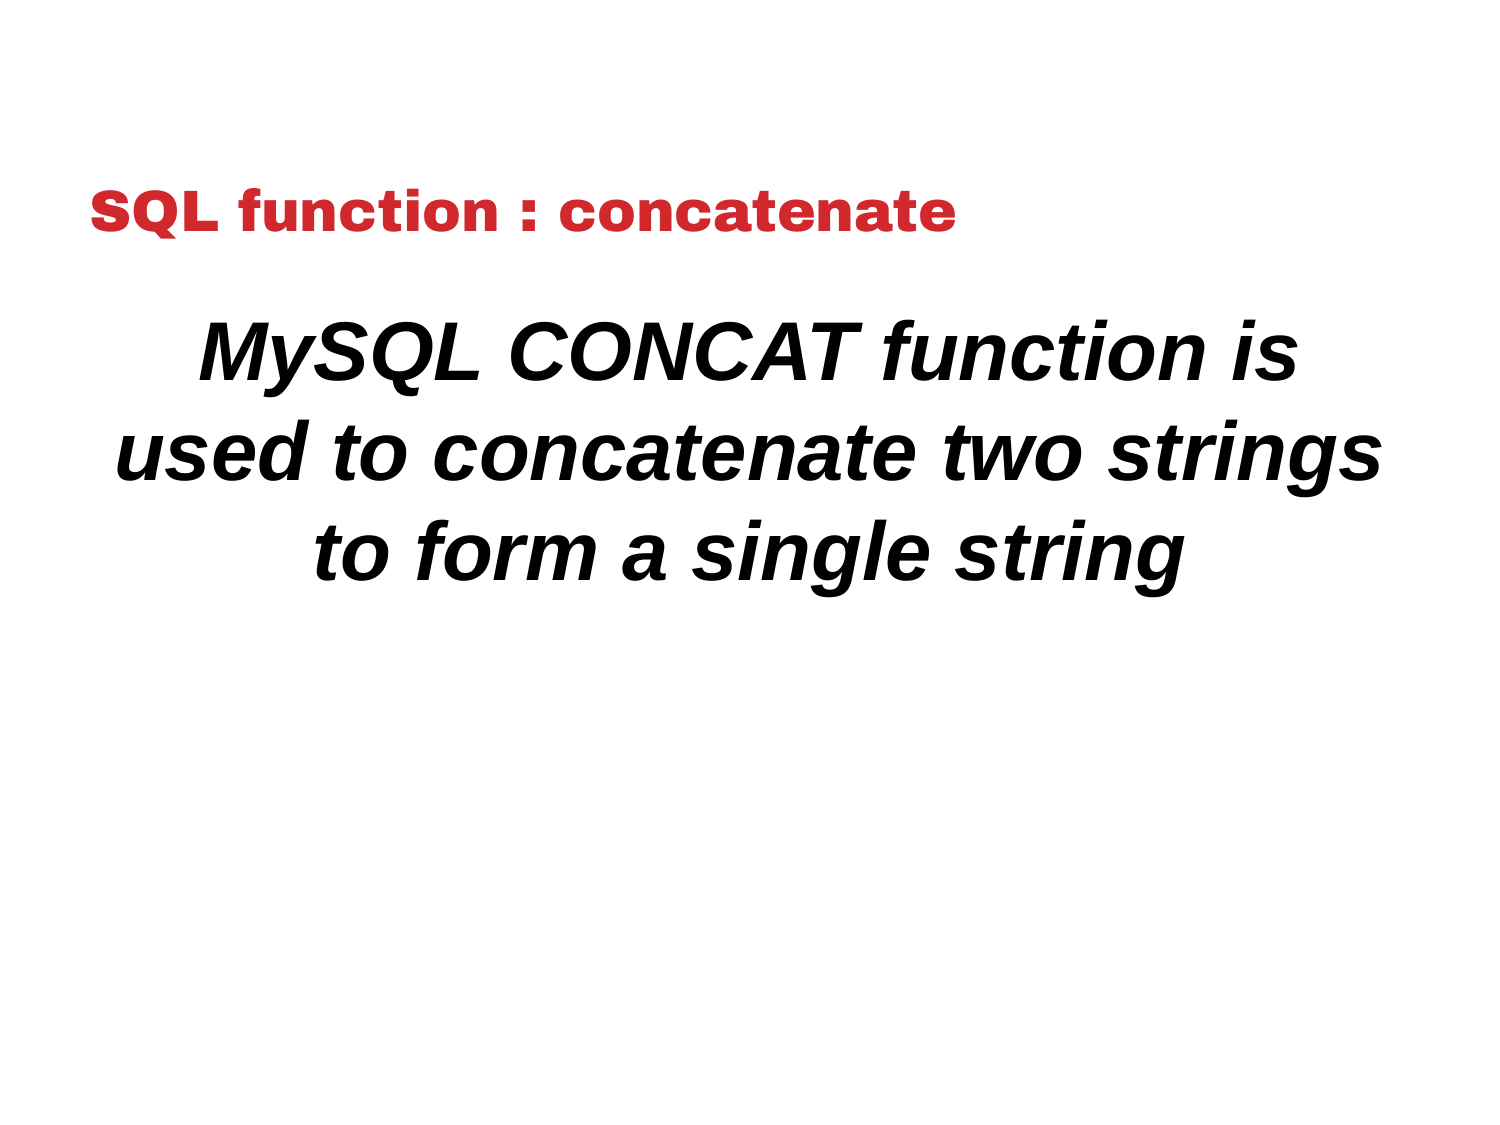

SQL function : concatenate

MySQL CONCAT function is used to concatenate two strings to form a single string